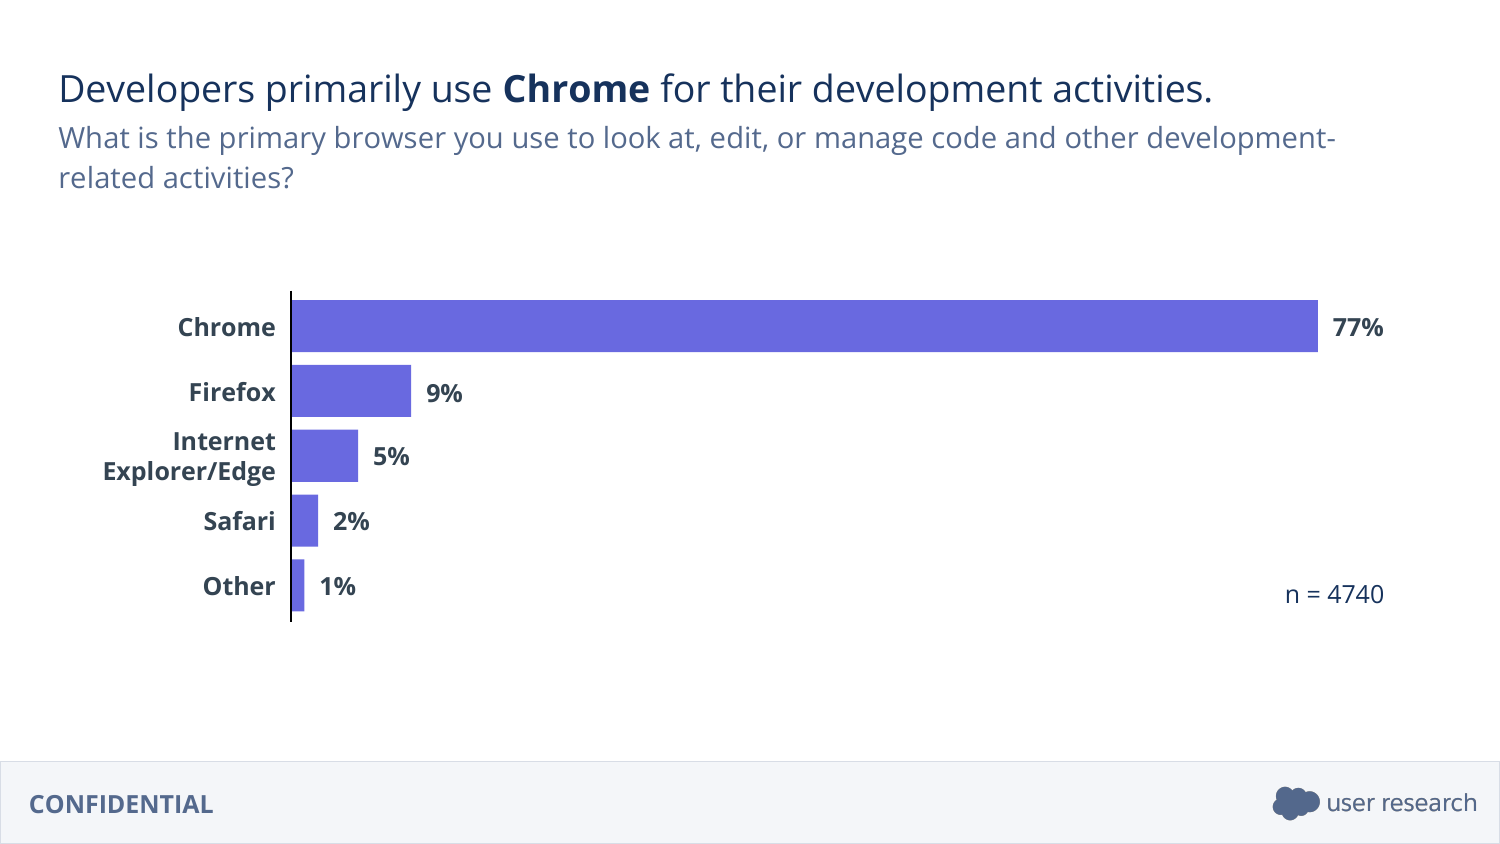

Developers primarily use Chrome for their development activities.
What is the primary browser you use to look at, edit, or manage code and other development-related activities?
Chrome

77%

Firefox
9%
Internet Explorer/Edge

5%

2%
Safari

1%
n = 4740
Other